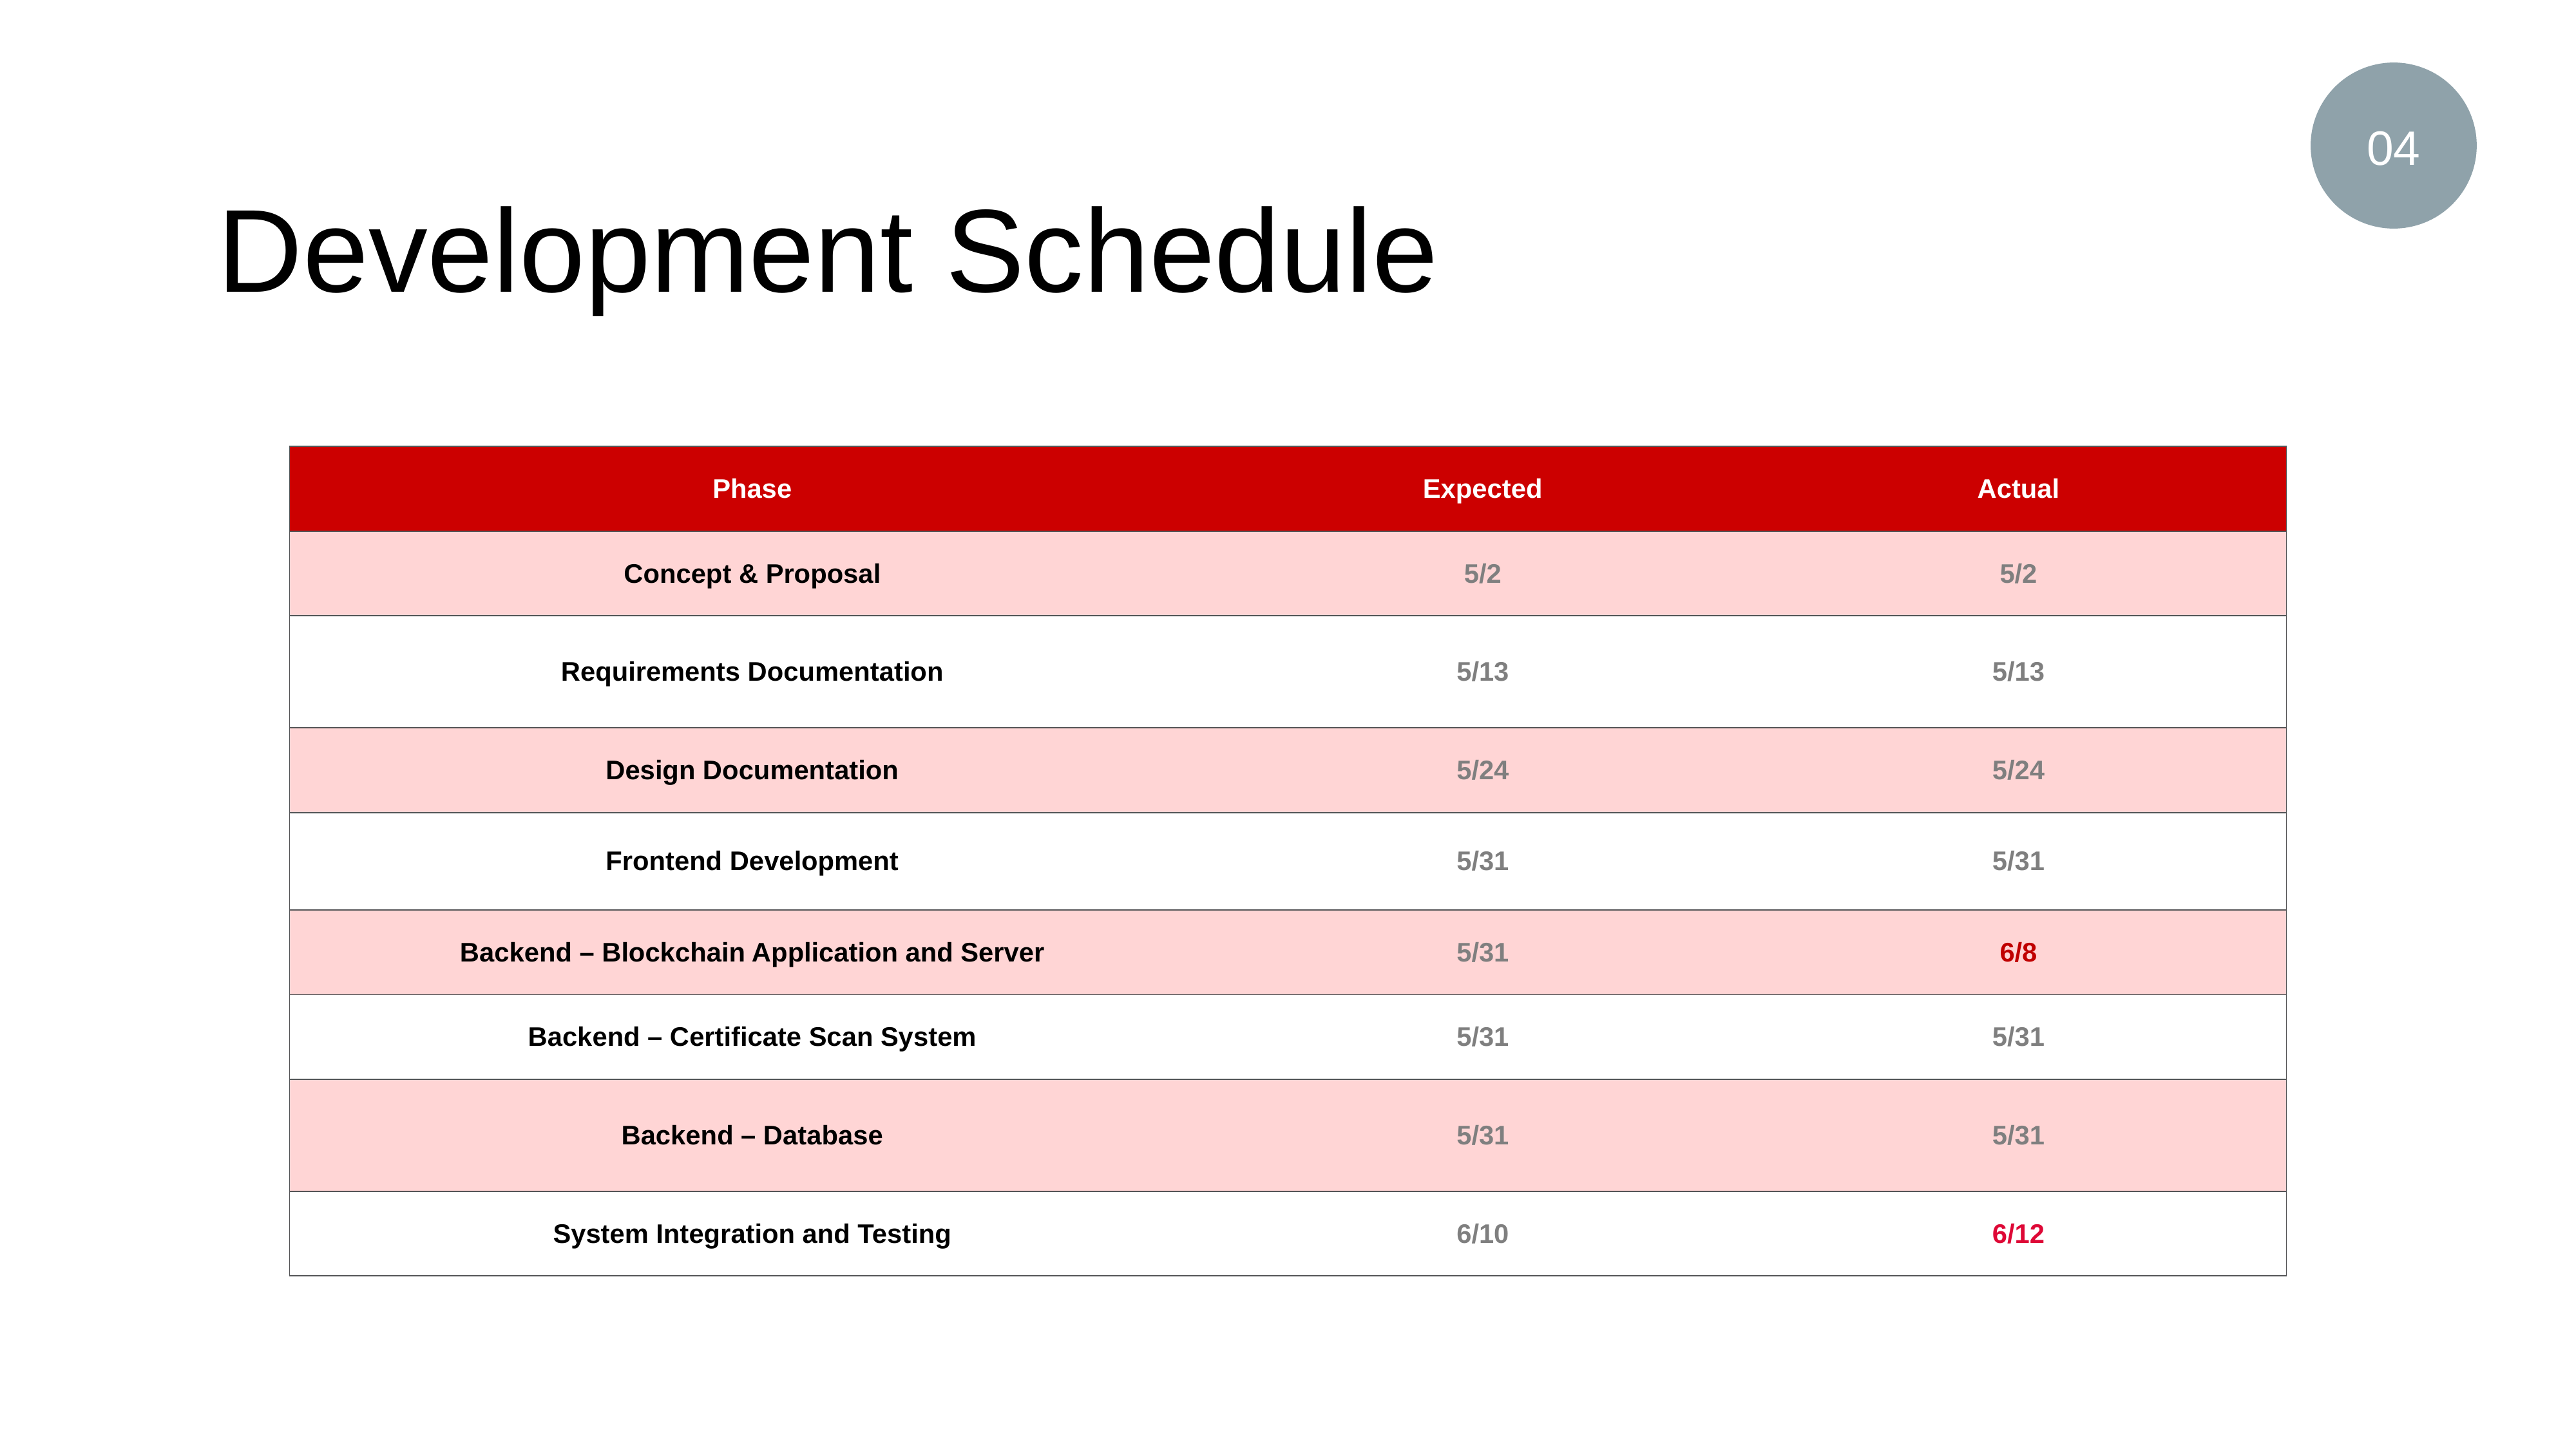

04
Development Schedule
| Phase | Expected | Actual |
| --- | --- | --- |
| Concept & Proposal | 5/2 | 5/2 |
| Requirements Documentation | 5/13 | 5/13 |
| Design Documentation | 5/24 | 5/24 |
| Frontend Development | 5/31 | 5/31 |
| Backend – Blockchain Application and Server | 5/31 | 6/8 |
| Backend – Certificate Scan System | 5/31 | 5/31 |
| Backend – Database | 5/31 | 5/31 |
| System Integration and Testing | 6/10 | 6/12 |